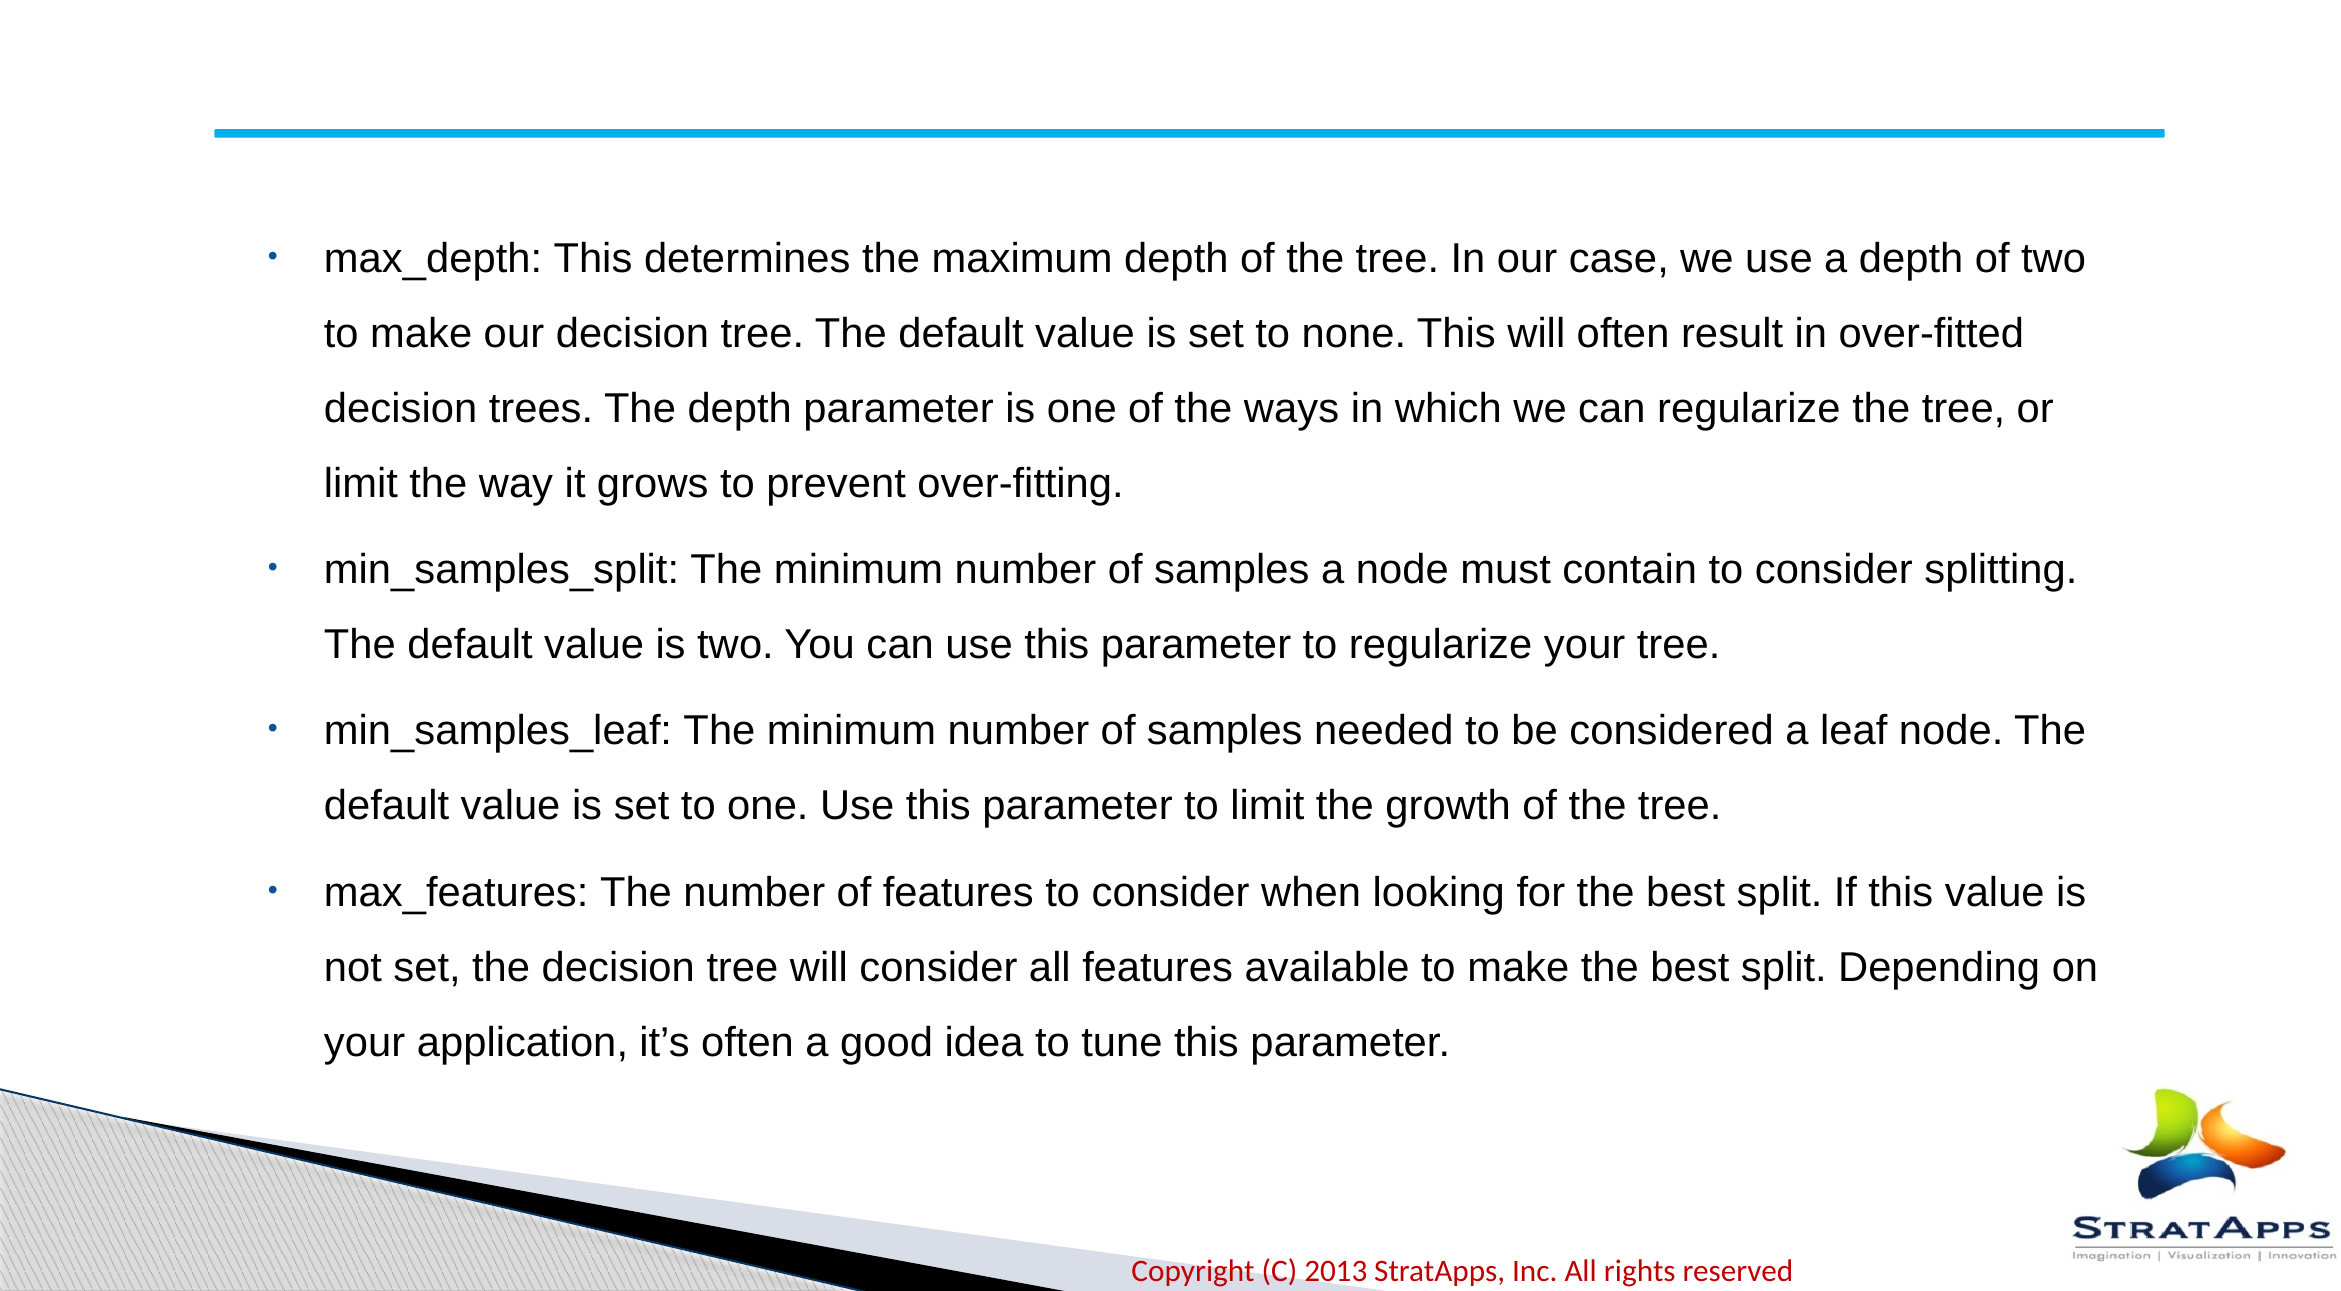

max_depth: This determines the maximum depth of the tree. In our case, we use a depth of two to make our decision tree. The default value is set to none. This will often result in over-fitted decision trees. The depth parameter is one of the ways in which we can regularize the tree, or limit the way it grows to prevent over-fitting.
min_samples_split: The minimum number of samples a node must contain to consider splitting. The default value is two. You can use this parameter to regularize your tree.
min_samples_leaf: The minimum number of samples needed to be considered a leaf node. The default value is set to one. Use this parameter to limit the growth of the tree.
max_features: The number of features to consider when looking for the best split. If this value is not set, the decision tree will consider all features available to make the best split. Depending on your application, it’s often a good idea to tune this parameter.